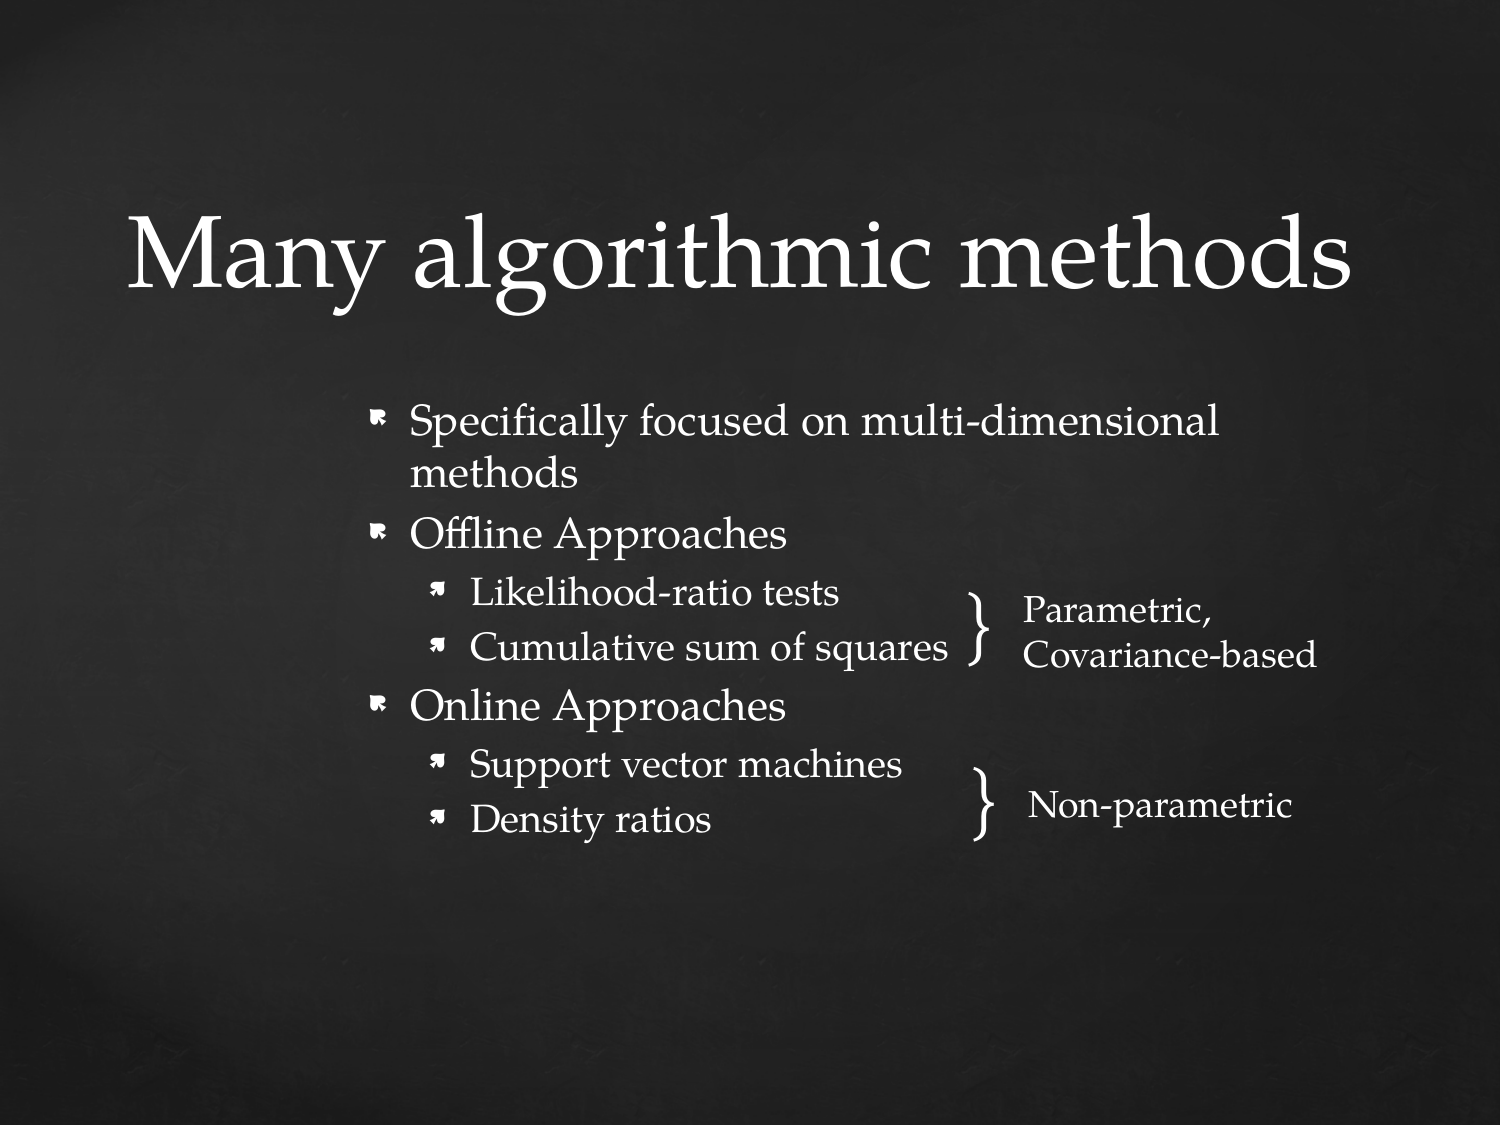

# Many algorithmic methods
Specifically focused on multi-dimensional methods
Offline Approaches
Likelihood-ratio tests
Cumulative sum of squares
Online Approaches
Support vector machines
Density ratios
}
Parametric,
Covariance-based
}
Non-parametric